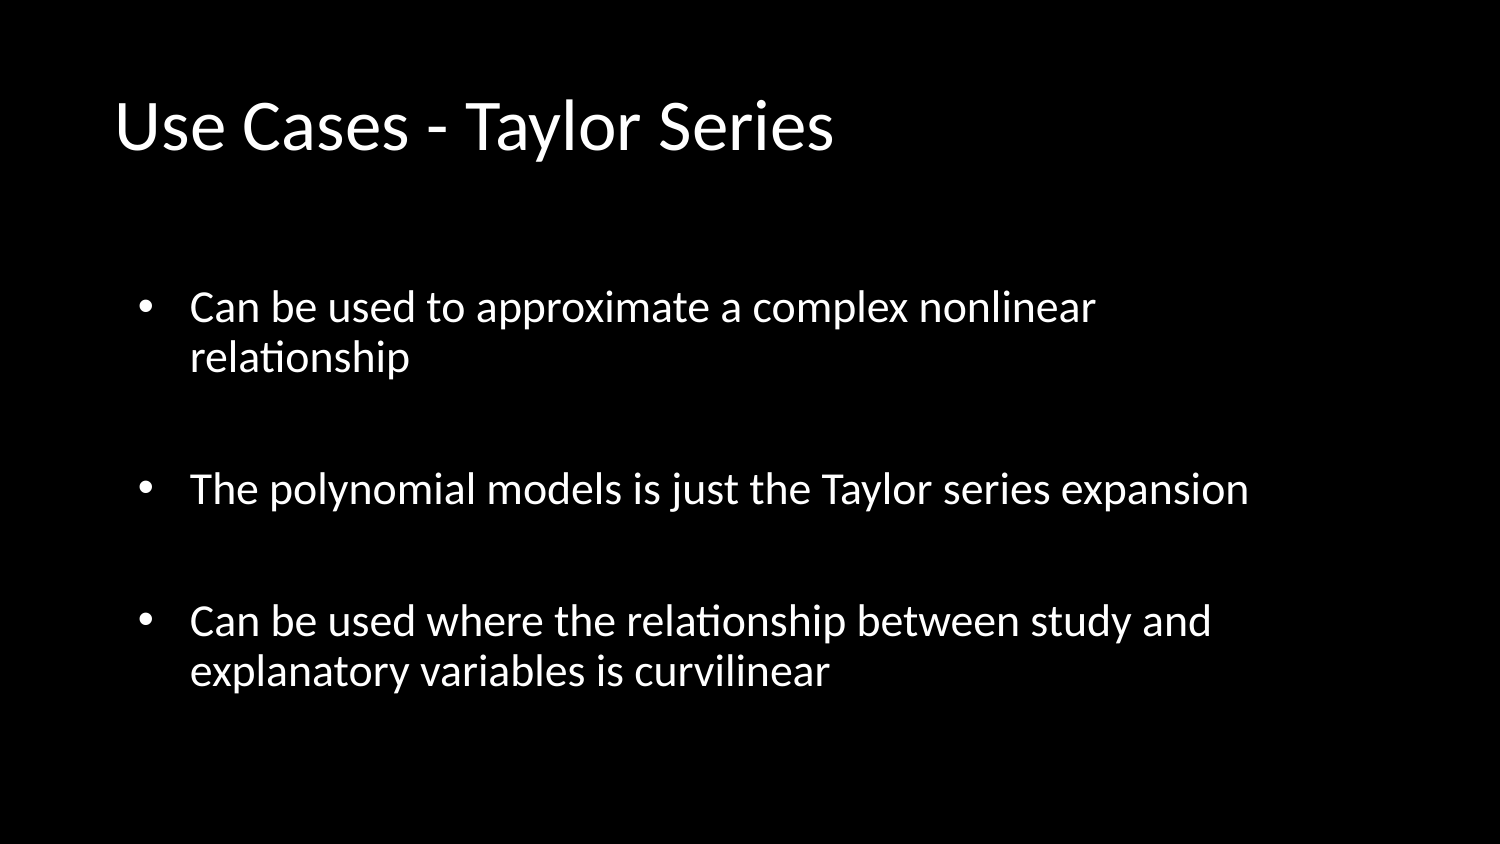

# Use Cases - Taylor Series
Can be used to approximate a complex nonlinear relationship

The polynomial models is just the Taylor series expansion

Can be used where the relationship between study and explanatory variables is curvilinear